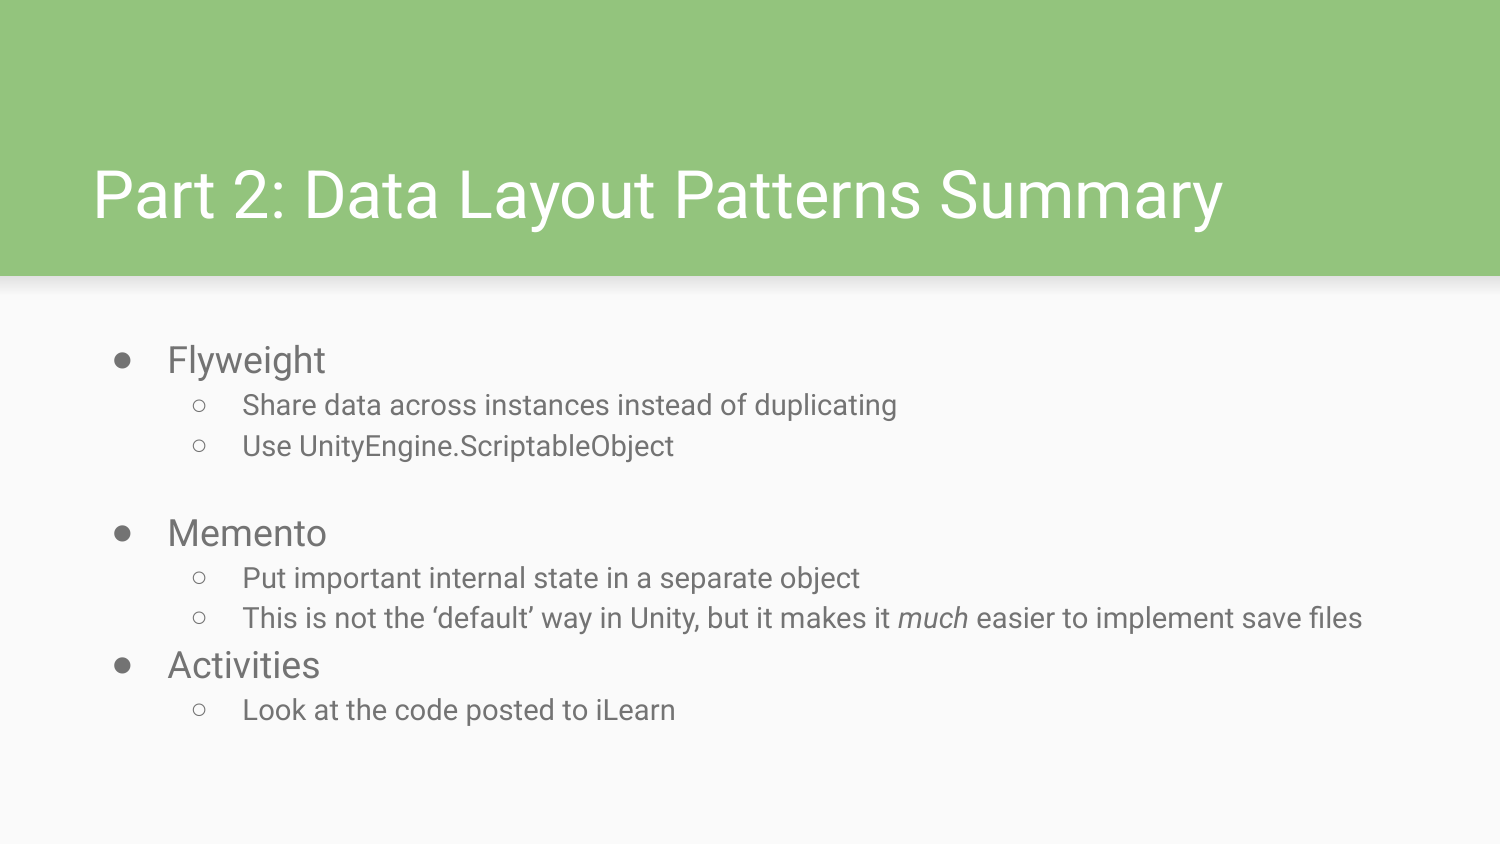

# Part 2: Data Layout Patterns Summary
Flyweight
Share data across instances instead of duplicating
Use UnityEngine.ScriptableObject
Memento
Put important internal state in a separate object
This is not the ‘default’ way in Unity, but it makes it much easier to implement save files
Activities
Look at the code posted to iLearn